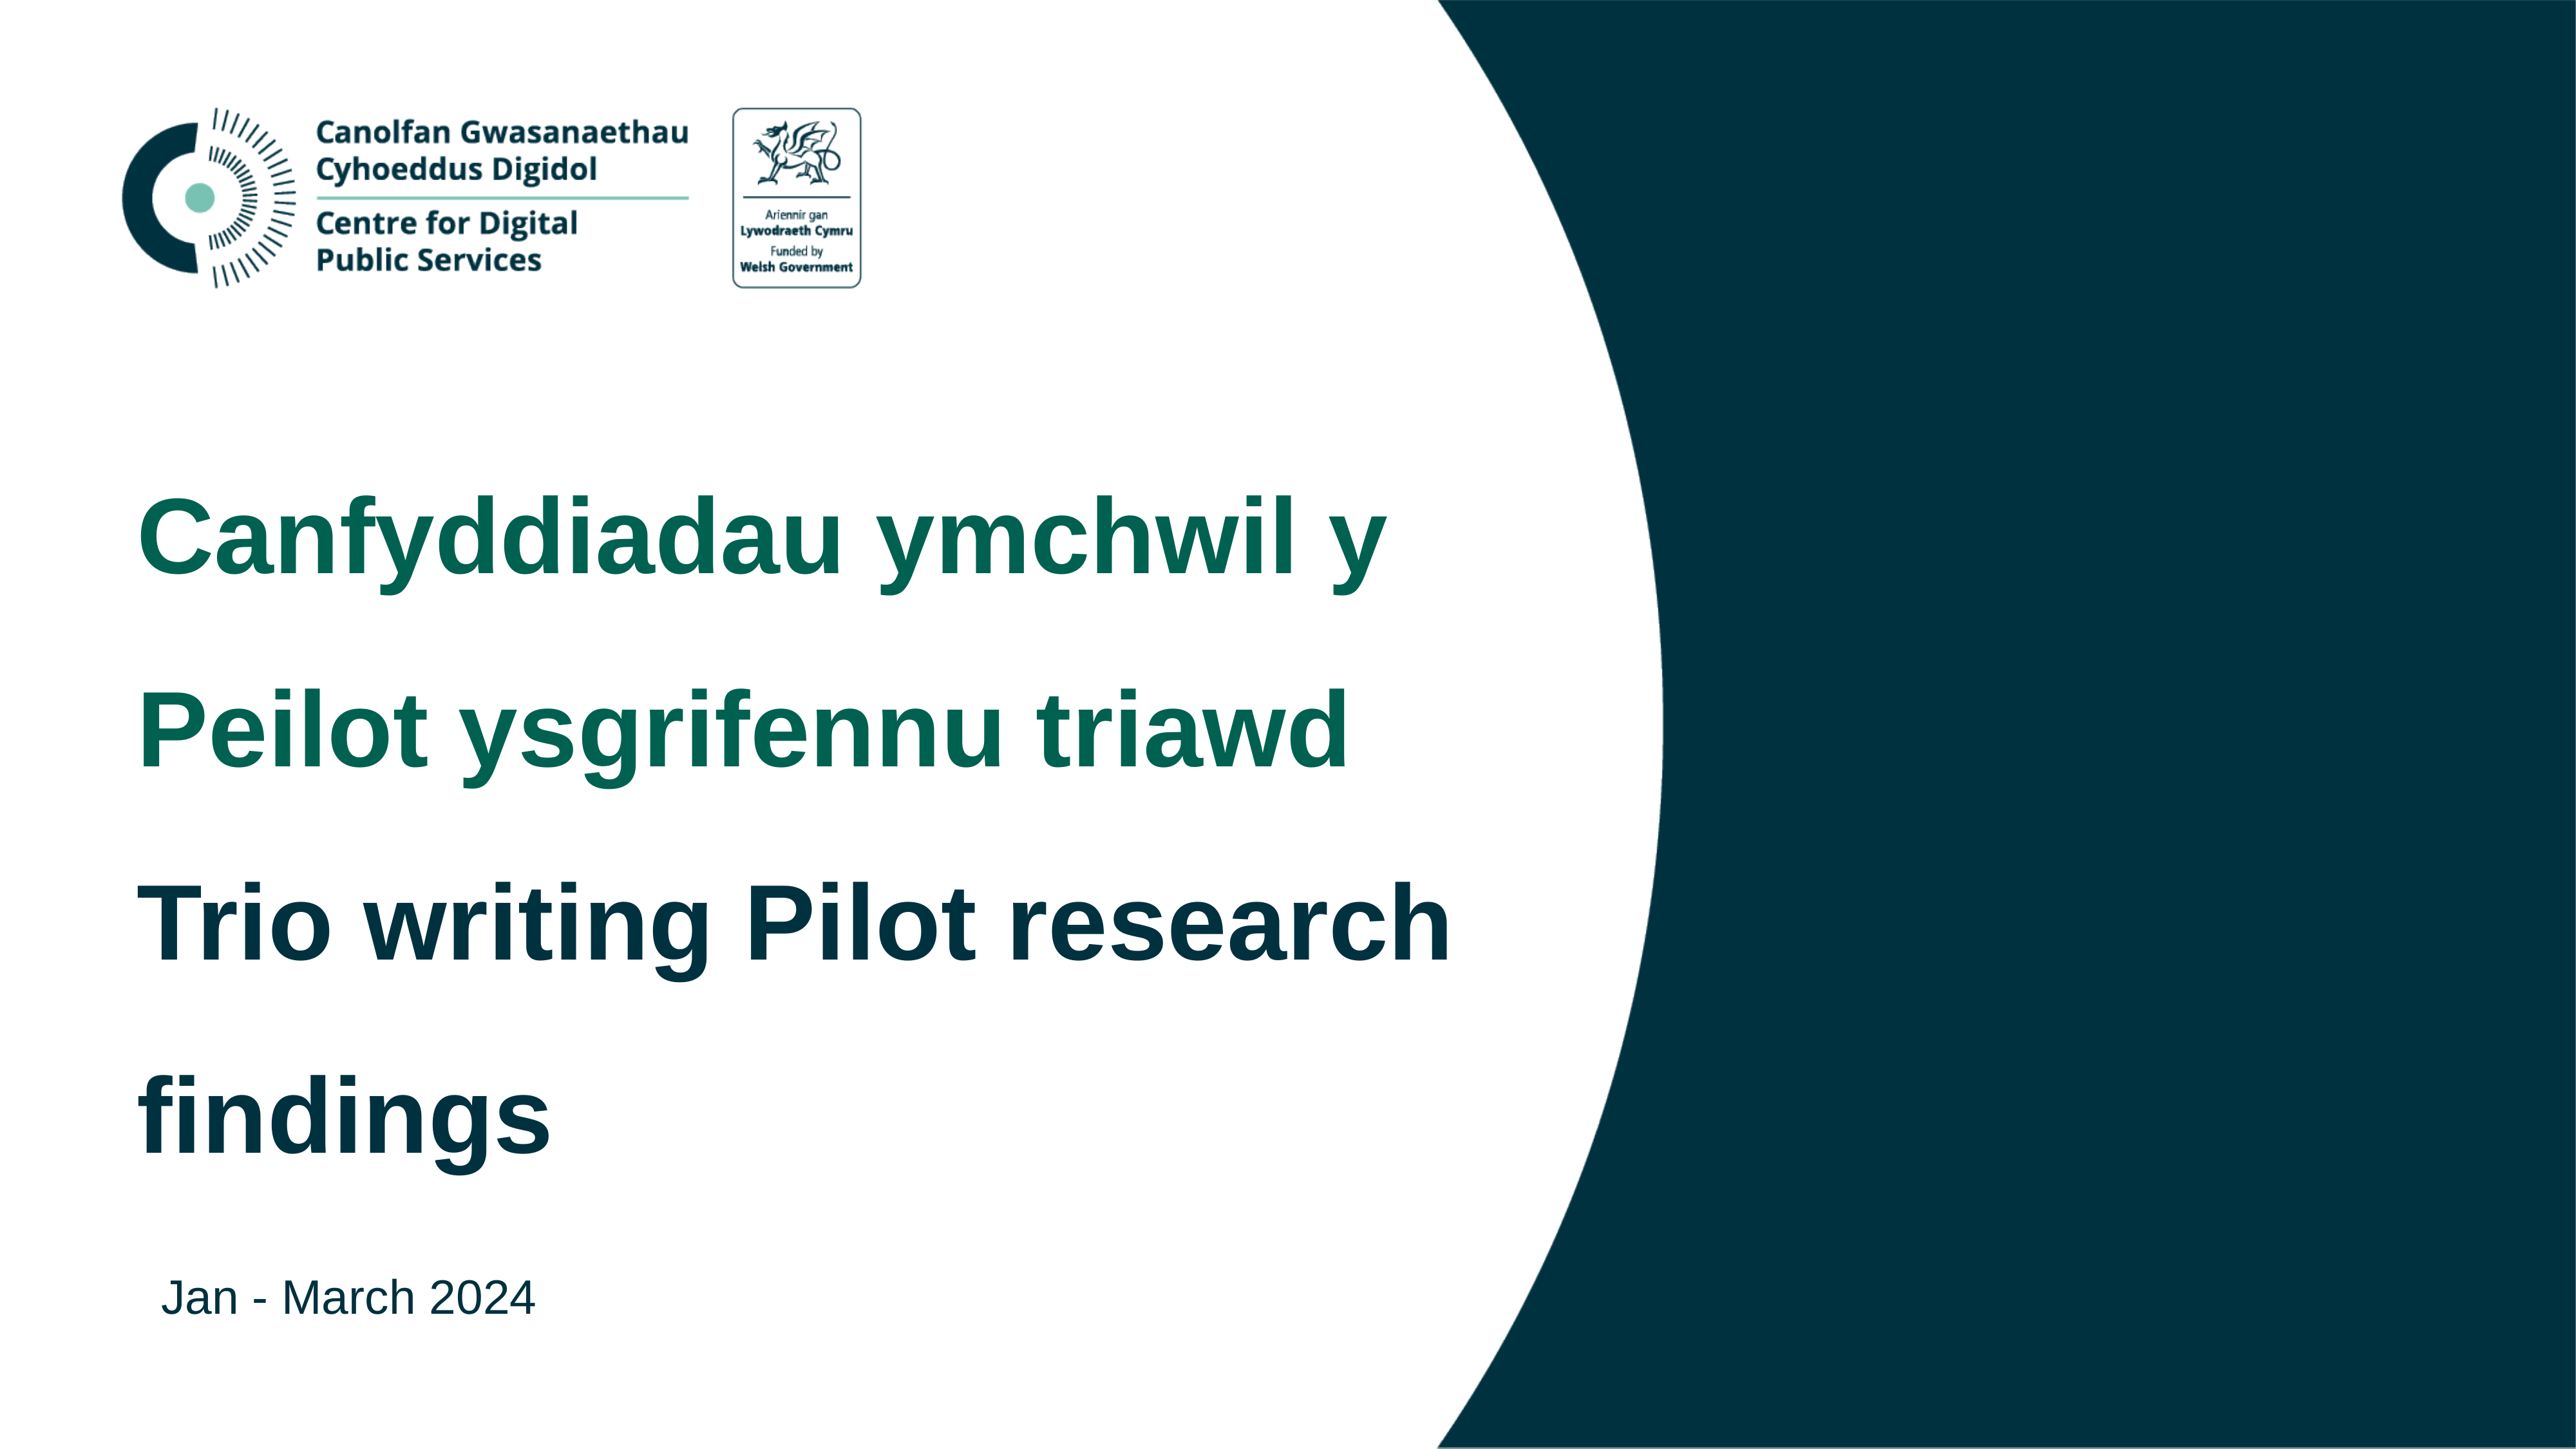

# Canfyddiadau ymchwil y Peilot ysgrifennu triawd Trio writing Pilot research findings

Jan - March 2024